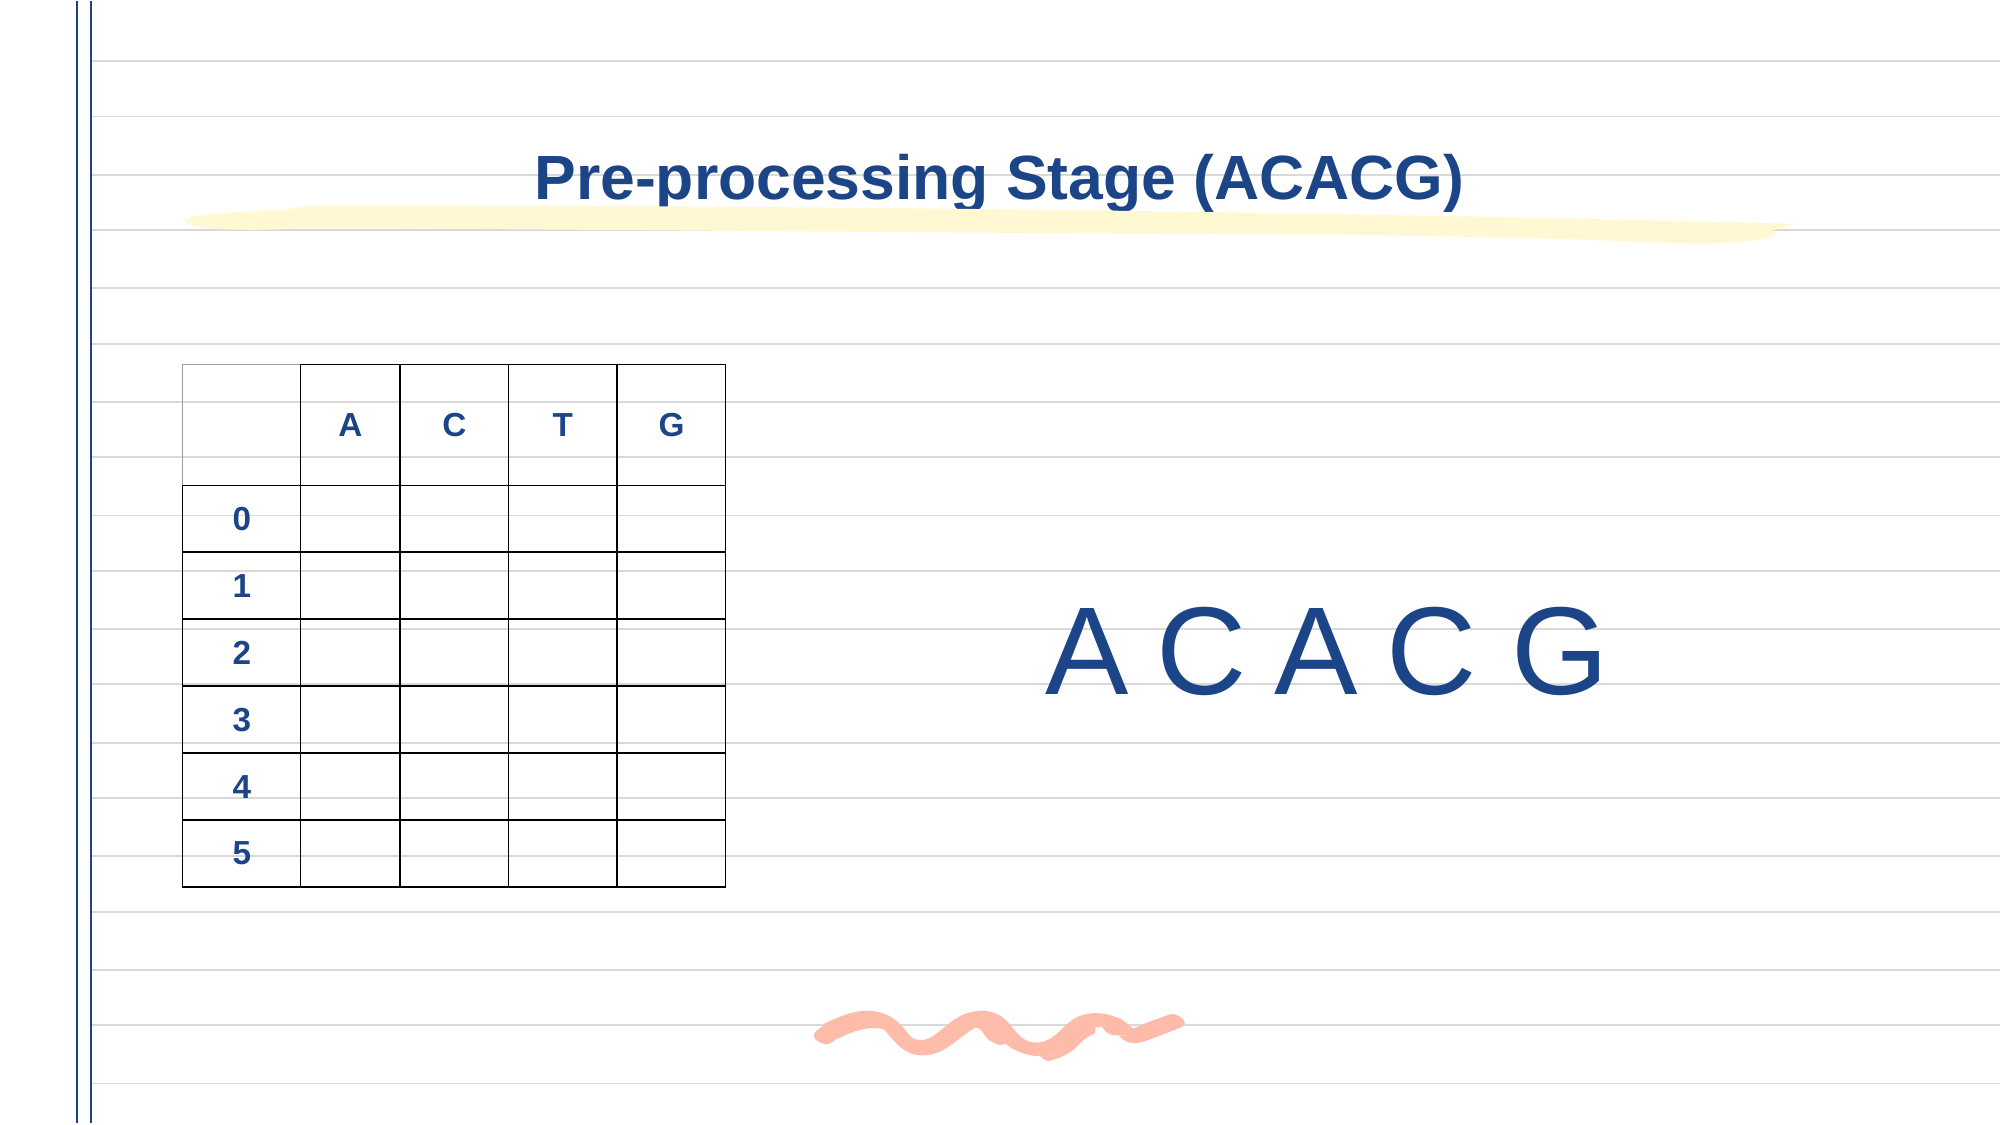

# Pre-processing Stage (ACACG)

|  | A | C | T | G |
| --- | --- | --- | --- | --- |
| 0 |  |  |  |  |
| 1 |  |  |  |  |
| 2 |  |  |  |  |
| 3 |  |  |  |  |
| 4 |  |  |  |  |
| 5 |  |  |  |  |
A C A C G